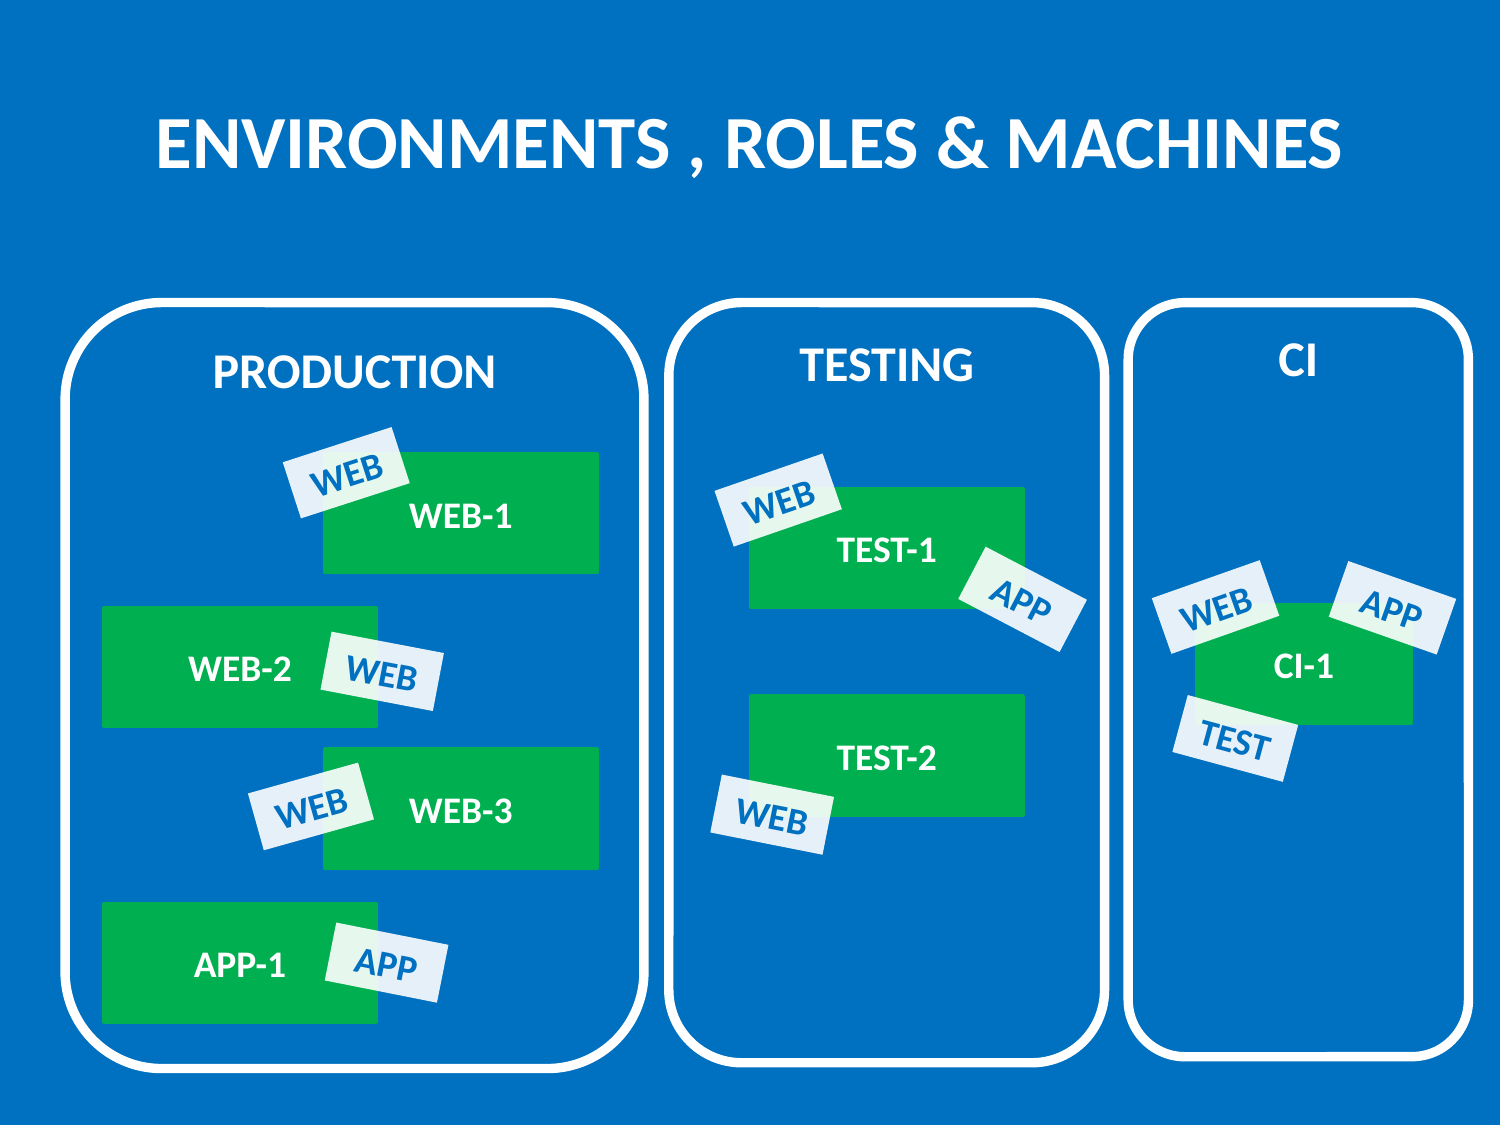

# Environments , roles & machines
Production
Testing
CI
WEB
WEB-1
WEB
TEST-1
APP
WEB
APP
CI-1
WEB-2
WEB
TEST-2
TEST
WEB-3
WEB
WEB
APP-1
APP